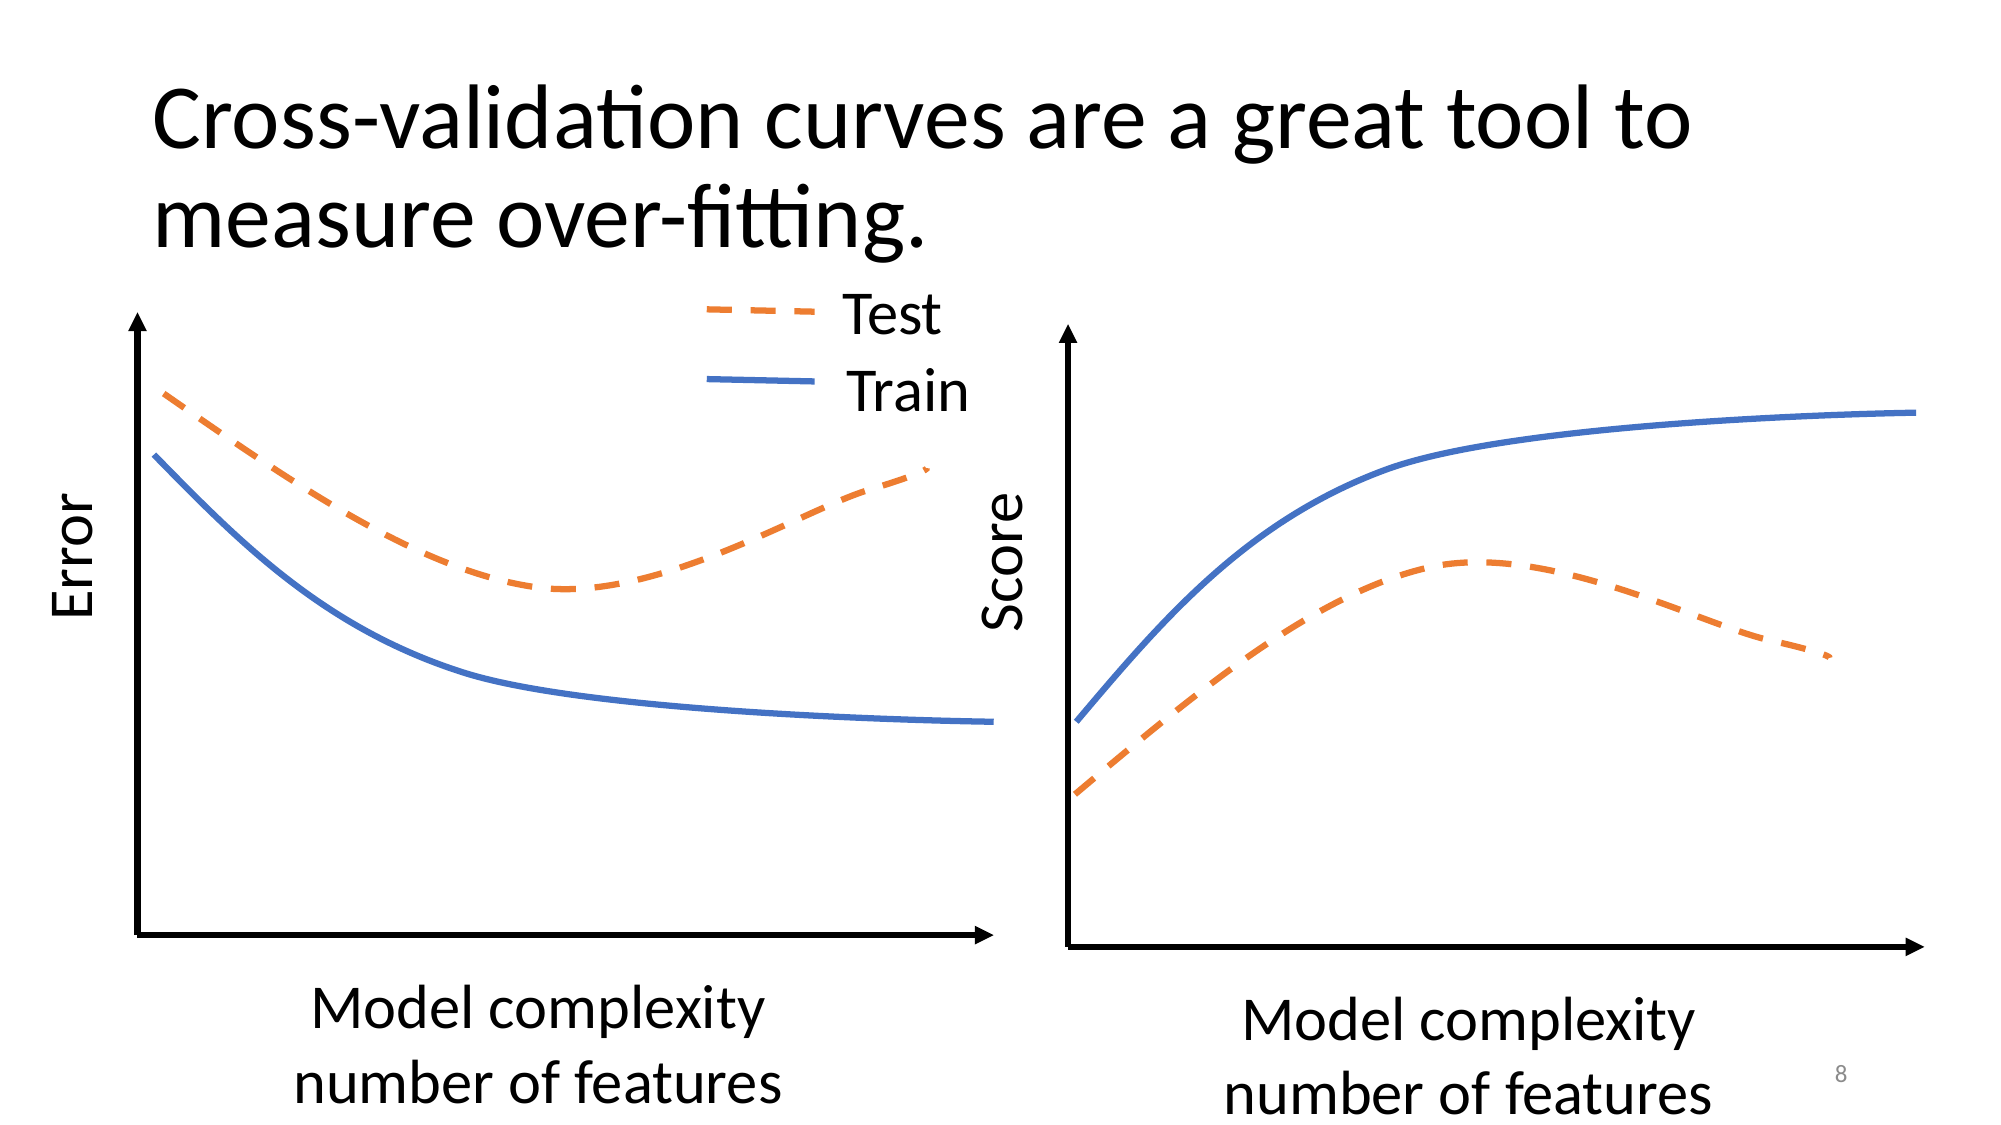

# Cross-validation curves are a great tool to measure over-fitting.
Test
Train

Error
Score

Model complexity
number of features
Model complexity
number of features
8